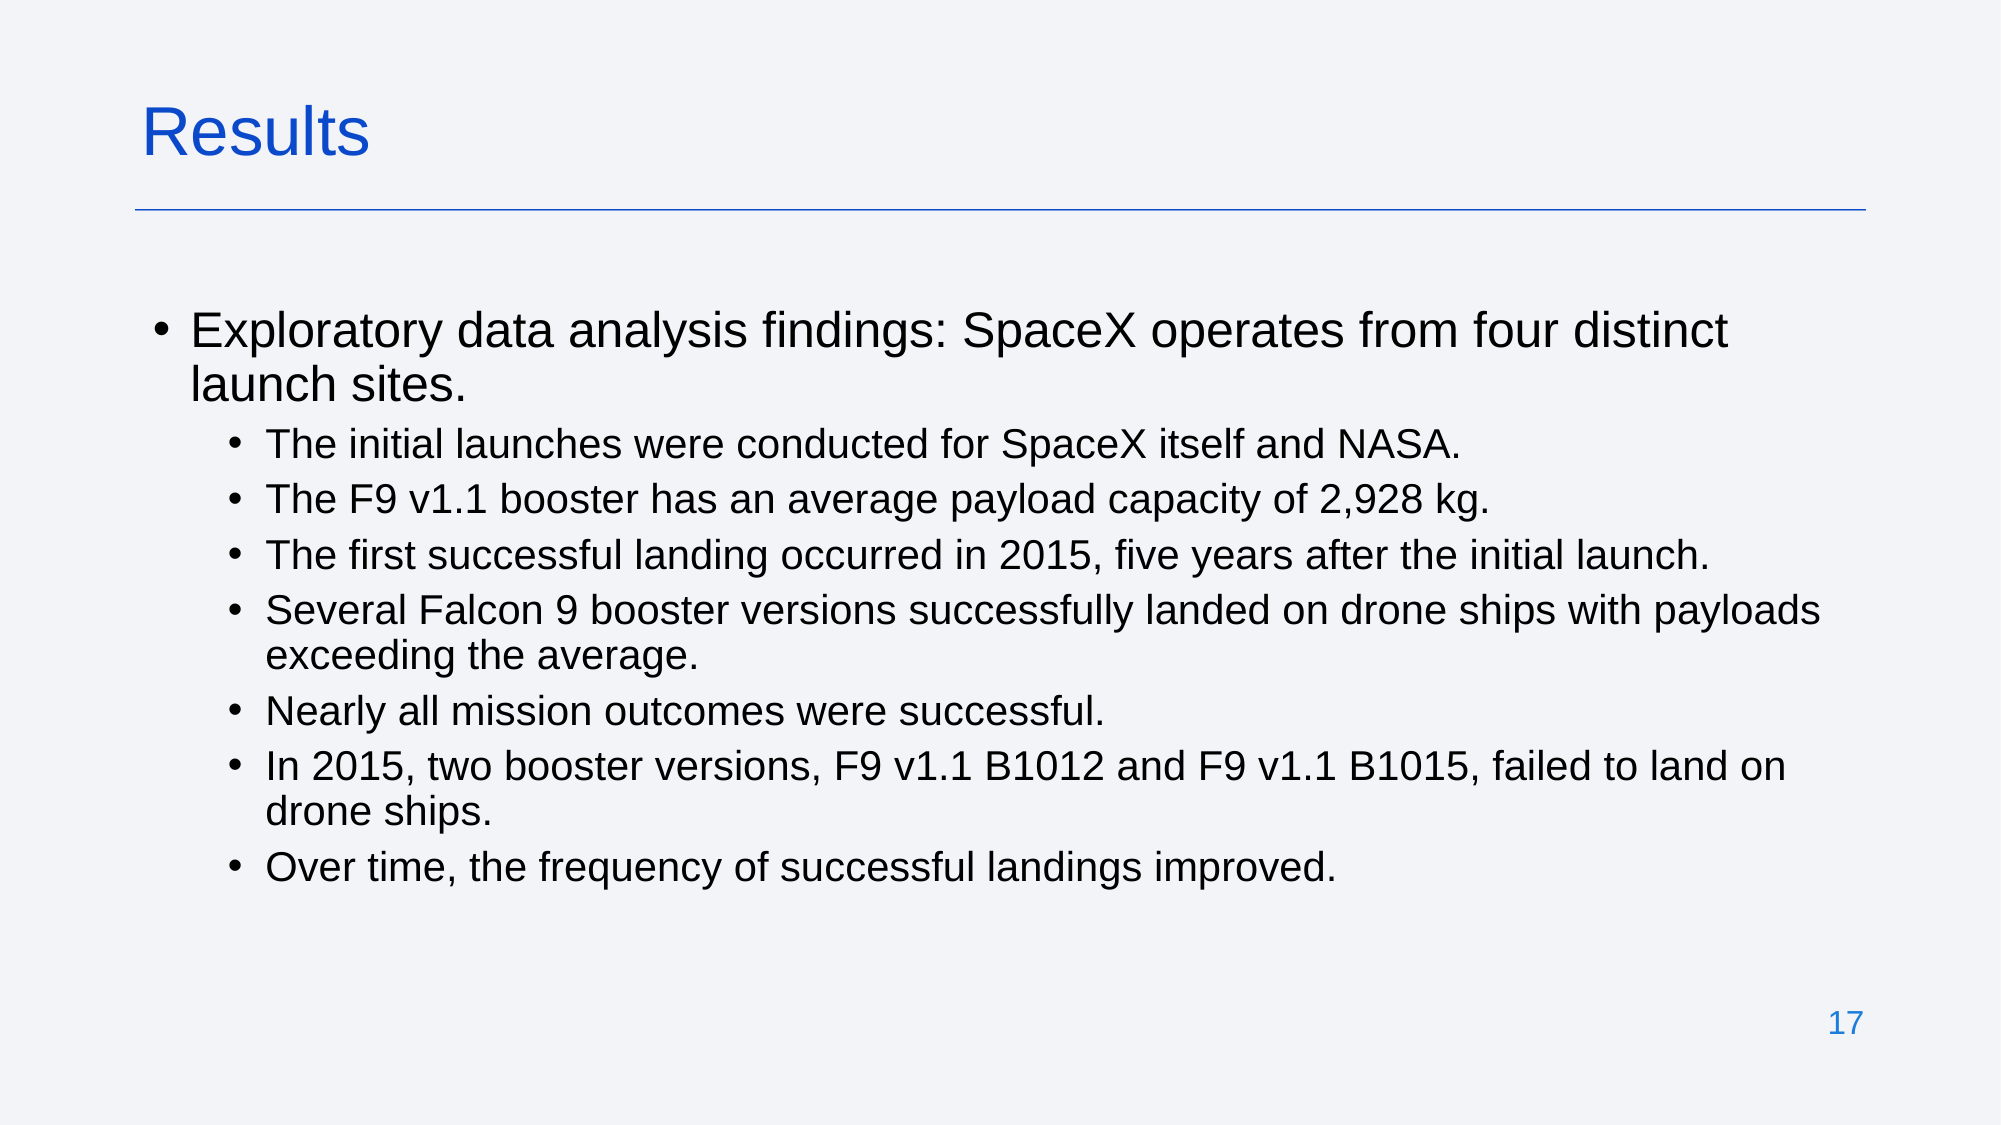

Results
Exploratory data analysis findings: SpaceX operates from four distinct launch sites.
The initial launches were conducted for SpaceX itself and NASA.
The F9 v1.1 booster has an average payload capacity of 2,928 kg.
The first successful landing occurred in 2015, five years after the initial launch.
Several Falcon 9 booster versions successfully landed on drone ships with payloads exceeding the average.
Nearly all mission outcomes were successful.
In 2015, two booster versions, F9 v1.1 B1012 and F9 v1.1 B1015, failed to land on drone ships.
Over time, the frequency of successful landings improved.

17